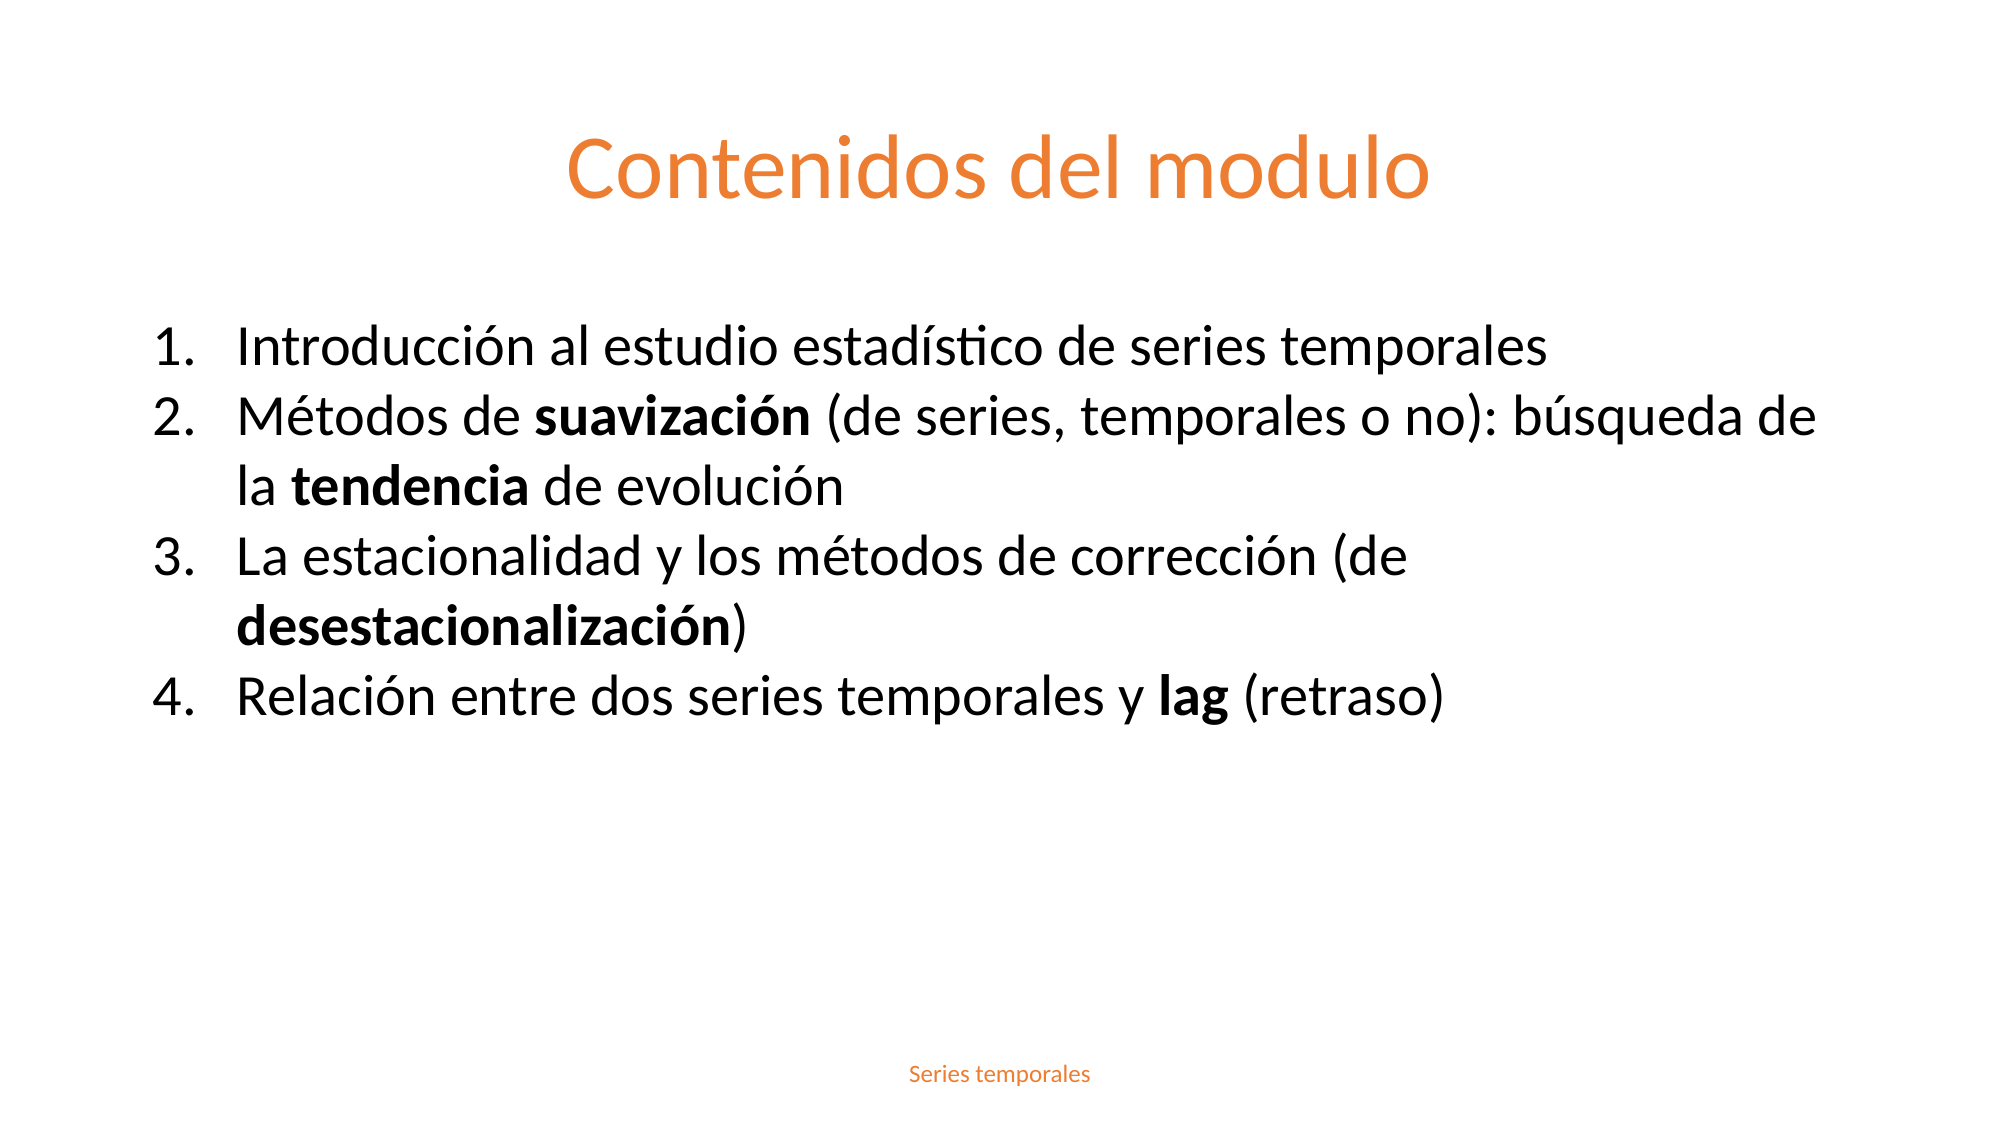

# Contenidos del modulo
Introducción al estudio estadístico de series temporales
Métodos de suavización (de series, temporales o no): búsqueda de la tendencia de evolución
La estacionalidad y los métodos de corrección (de desestacionalización)
Relación entre dos series temporales y lag (retraso)

Series temporales